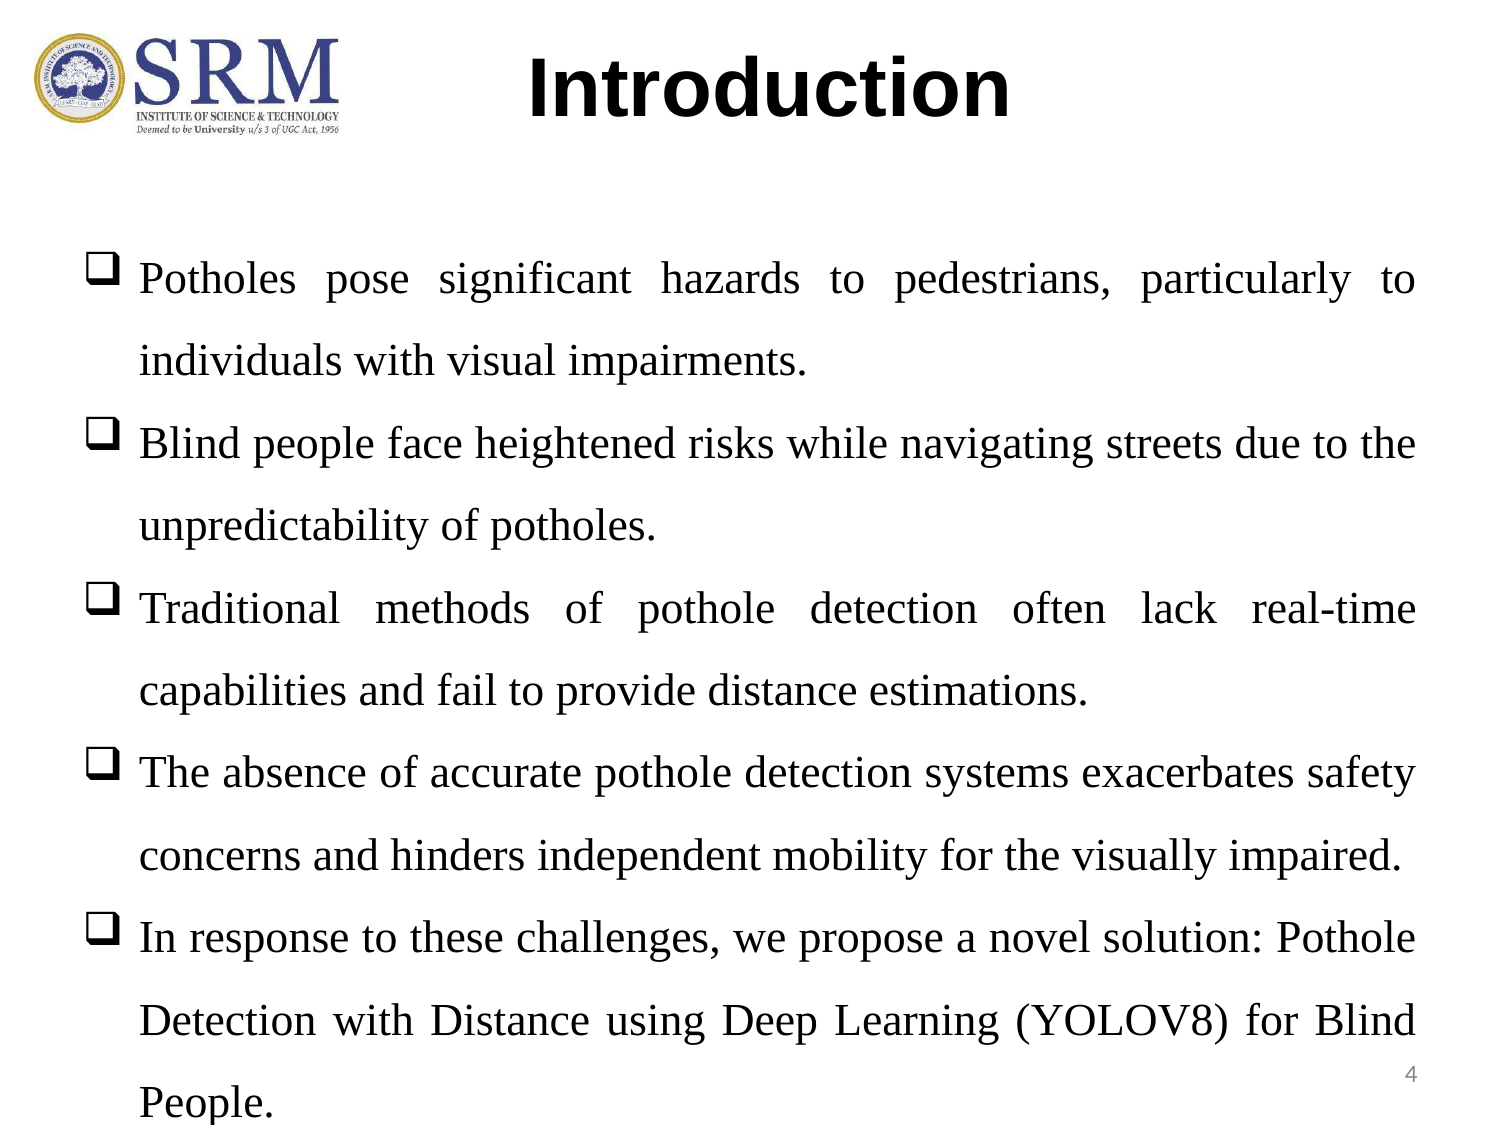

# Introduction
Potholes pose significant hazards to pedestrians, particularly to individuals with visual impairments.
Blind people face heightened risks while navigating streets due to the unpredictability of potholes.
Traditional methods of pothole detection often lack real-time capabilities and fail to provide distance estimations.
The absence of accurate pothole detection systems exacerbates safety concerns and hinders independent mobility for the visually impaired.
In response to these challenges, we propose a novel solution: Pothole Detection with Distance using Deep Learning (YOLOV8) for Blind People.
4